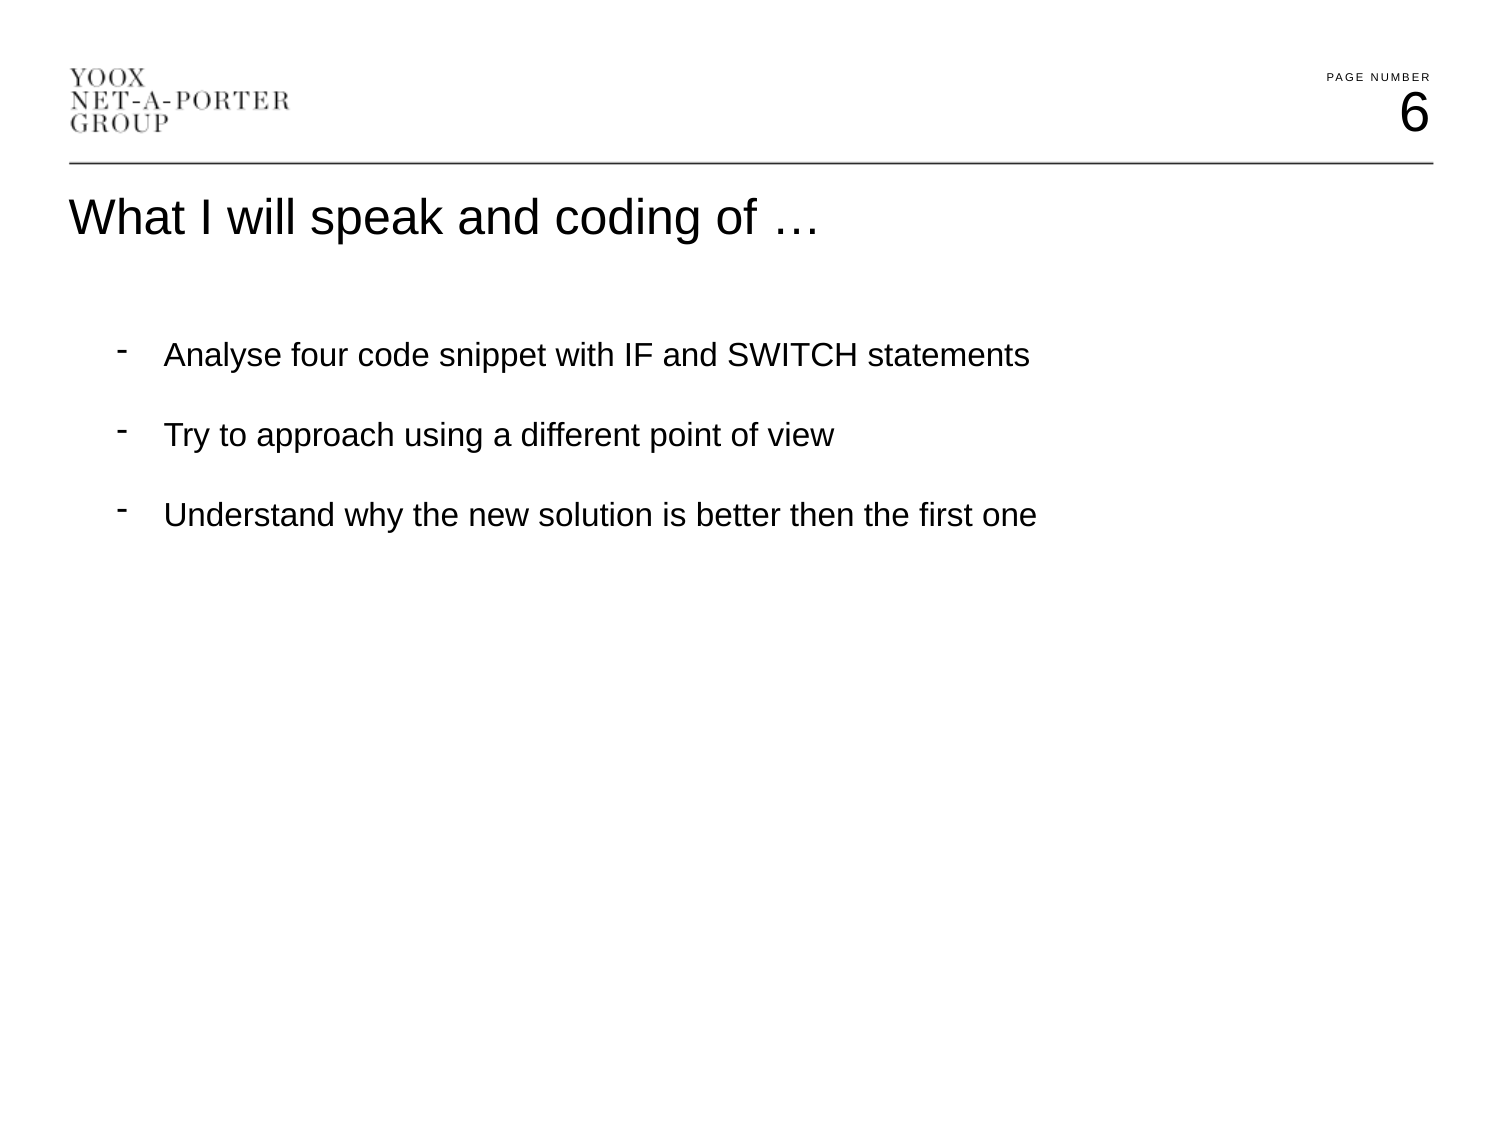

What I will speak and coding of …

Analyse four code snippet with IF and SWITCH statements

Try to approach using a different point of view

Understand why the new solution is better then the first one